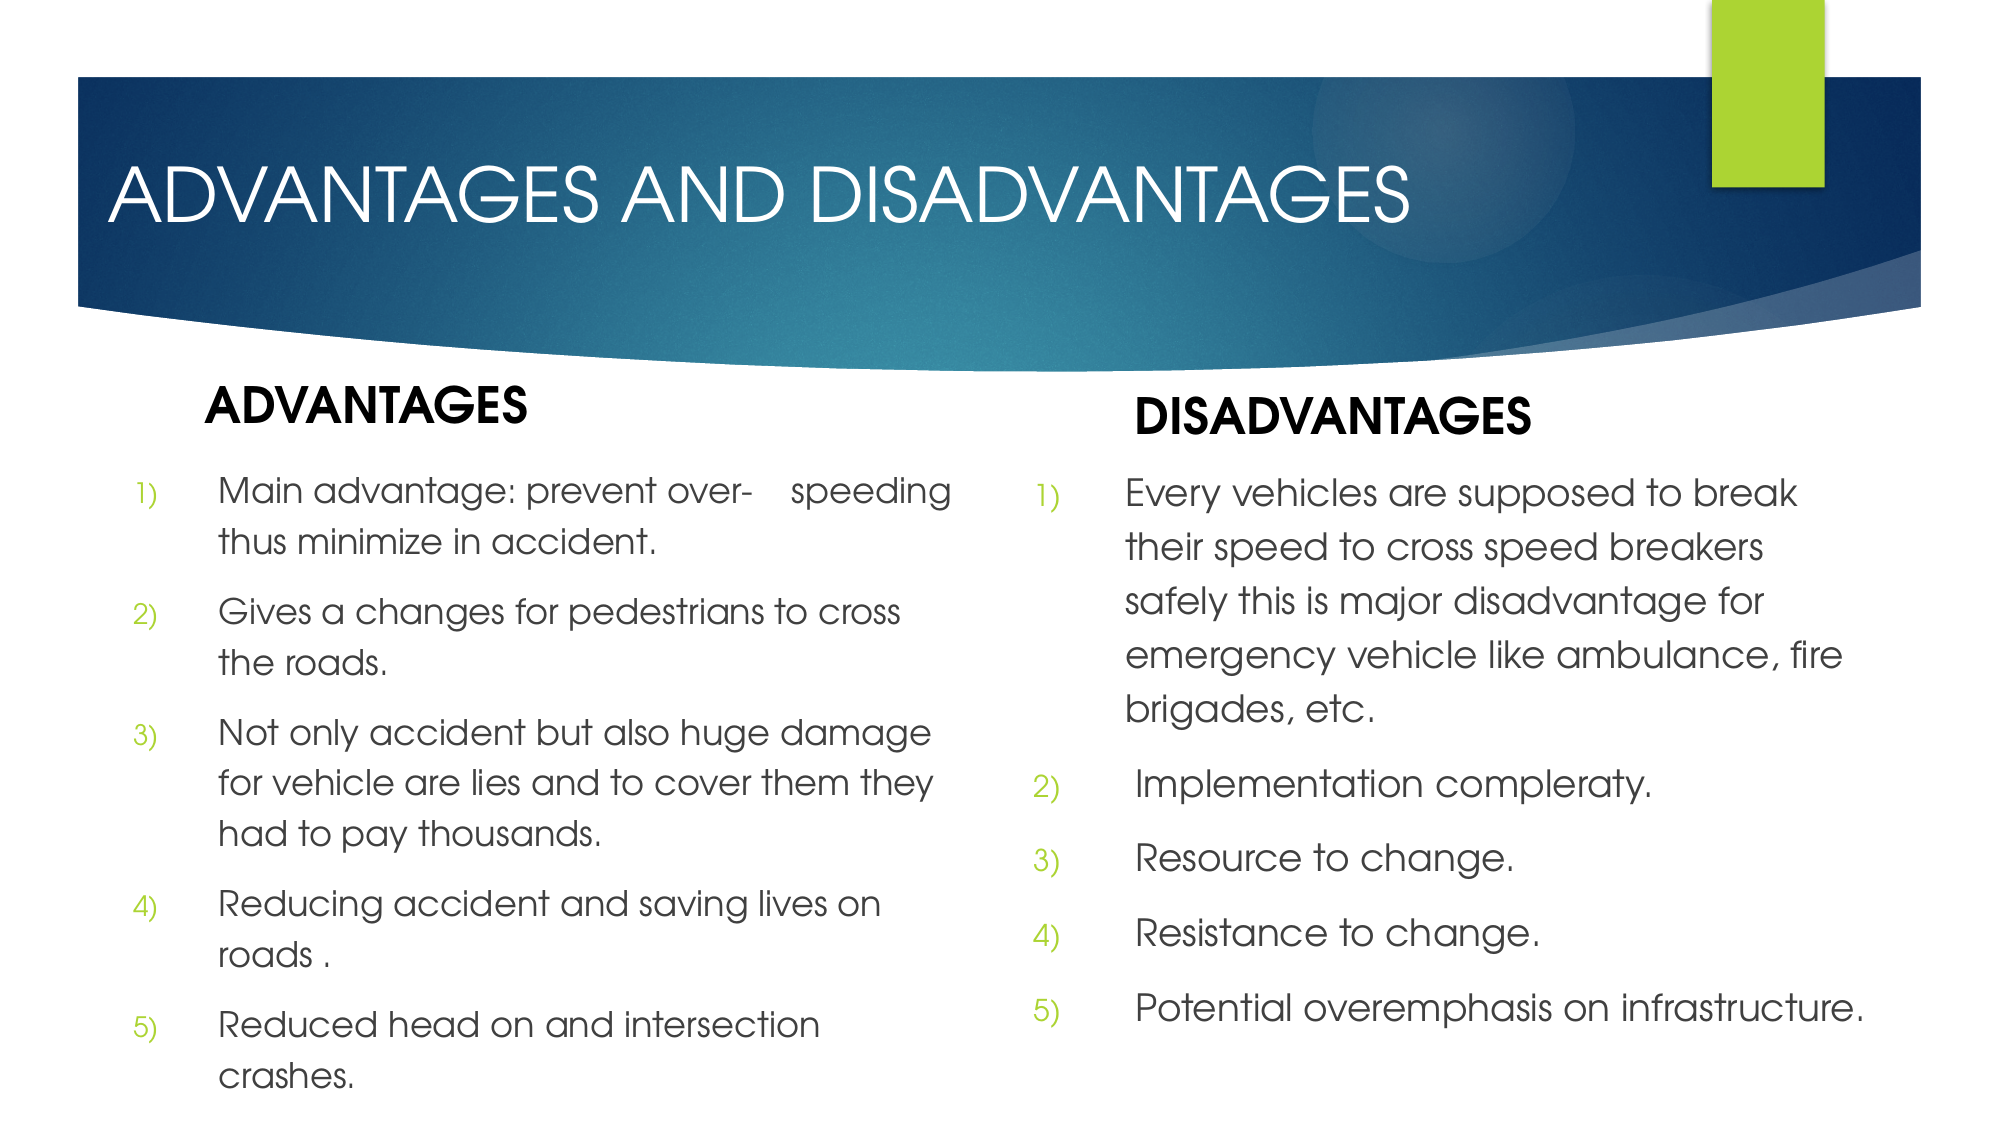

# ADVANTAGES AND DISADVANTAGES
DISADVANTAGES
ADVANTAGES

Every vehicles are supposed to break their speed to cross speed breakers safely this is major disadvantage for emergency vehicle like ambulance, fire brigades, etc.
 Implementation compleraty.
 Resource to change.
 Resistance to change.
 Potential overemphasis on infrastructure.

Main advantage: prevent over-    speeding thus minimize in accident.
Gives a changes for pedestrians to cross the roads.
Not only accident but also huge damage for vehicle are lies and to cover them they had to pay thousands.
Reducing accident and saving lives on roads .
Reduced head on and intersection crashes.